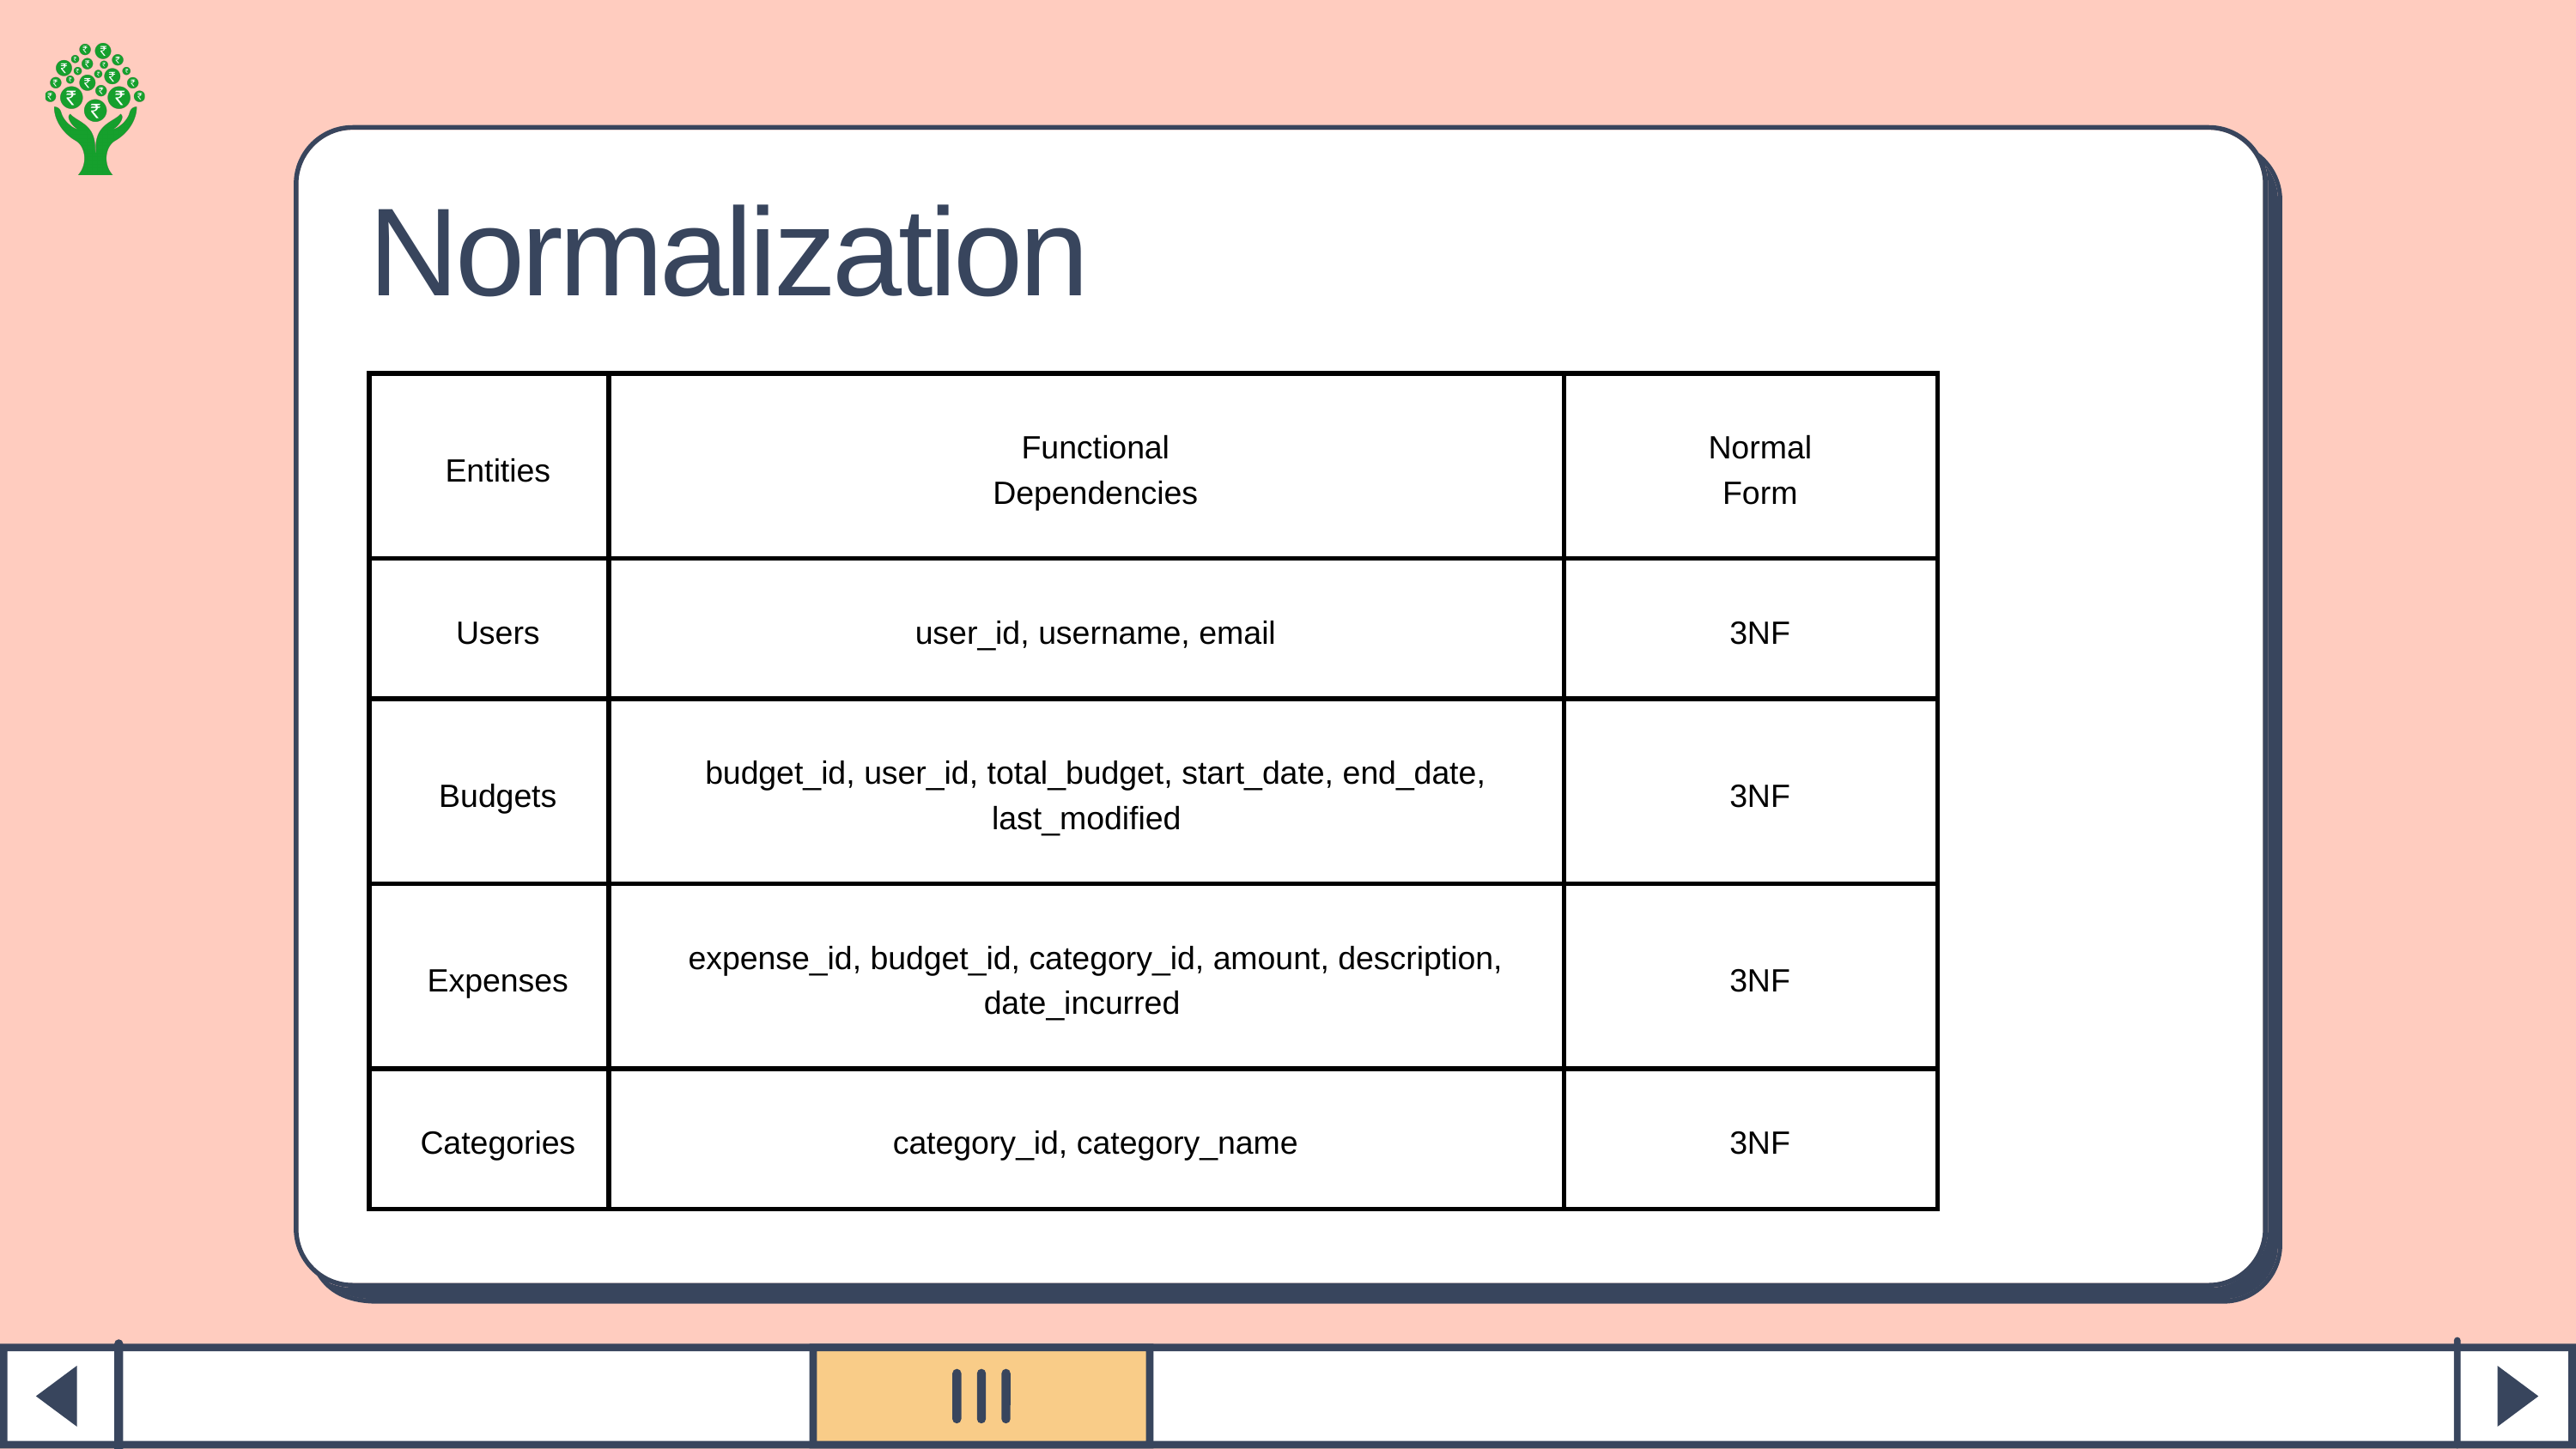

Normalization
| Entities | Functional Dependencies | Normal Form |
| --- | --- | --- |
| Users | user\_id, username, email | 3NF |
| Budgets | budget\_id, user\_id, total\_budget, start\_date, end\_date, last\_modified | 3NF |
| Expenses | expense\_id, budget\_id, category\_id, amount, description, date\_incurred | 3NF |
| Categories | category\_id, category\_name | 3NF |